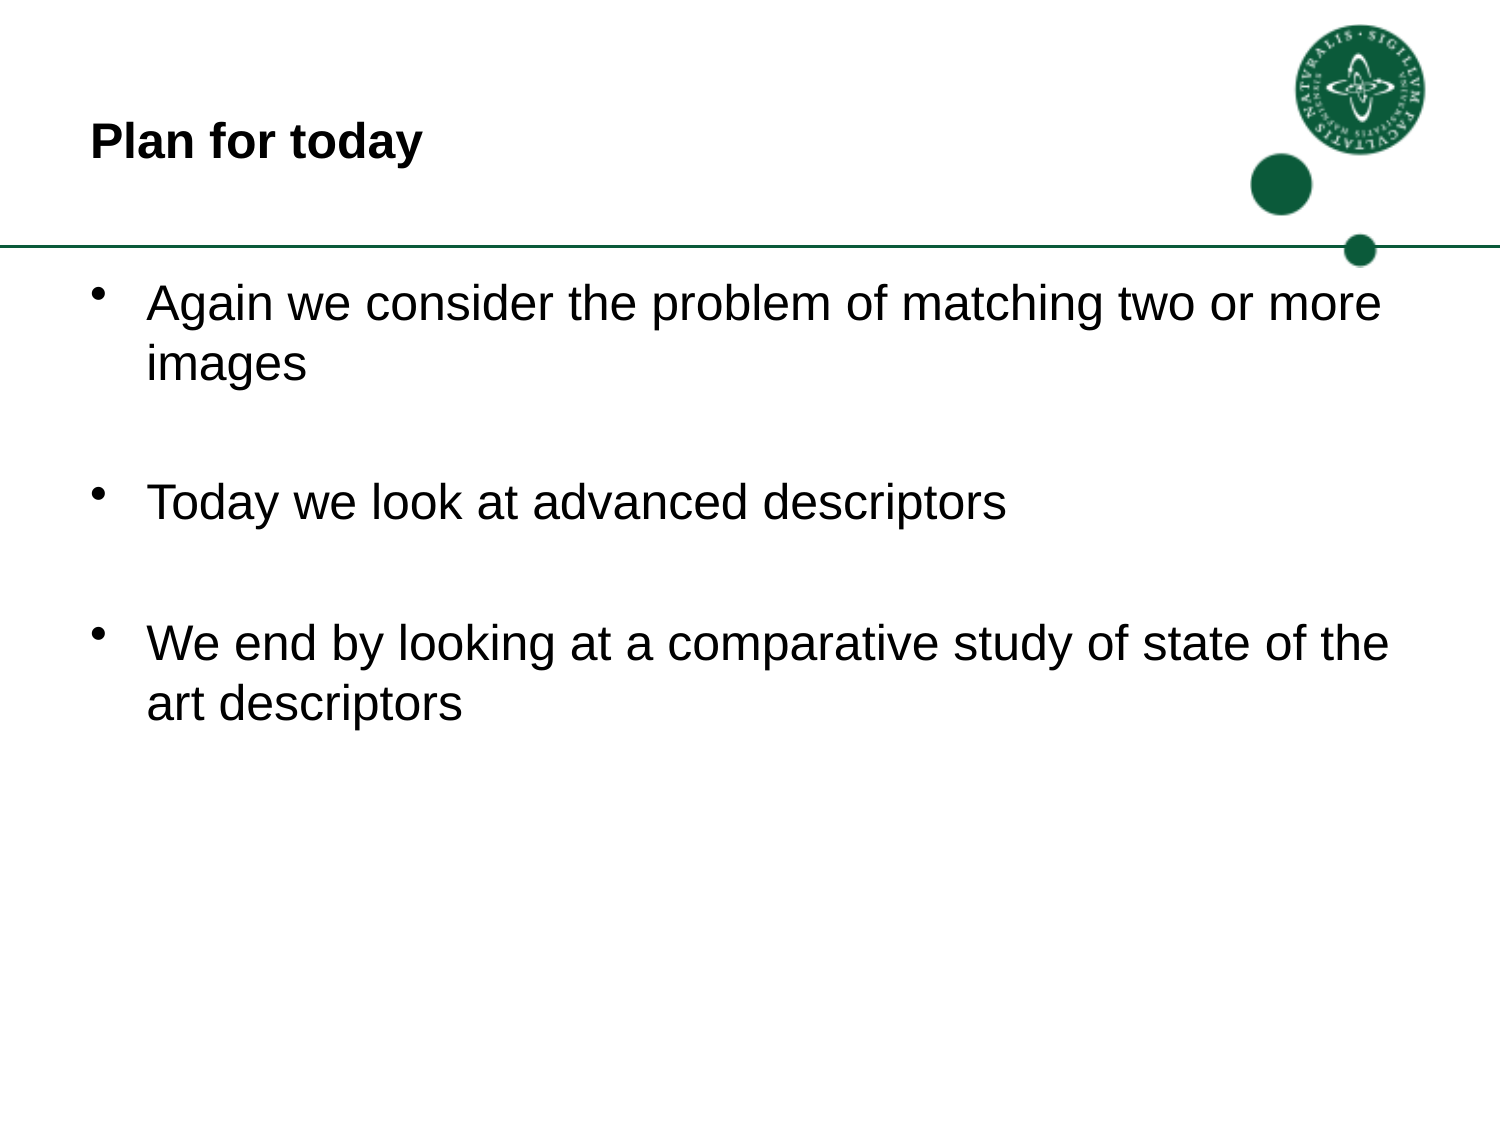

# Plan for today
Again we consider the problem of matching two or more images

Today we look at advanced descriptors

We end by looking at a comparative study of state of the art descriptors